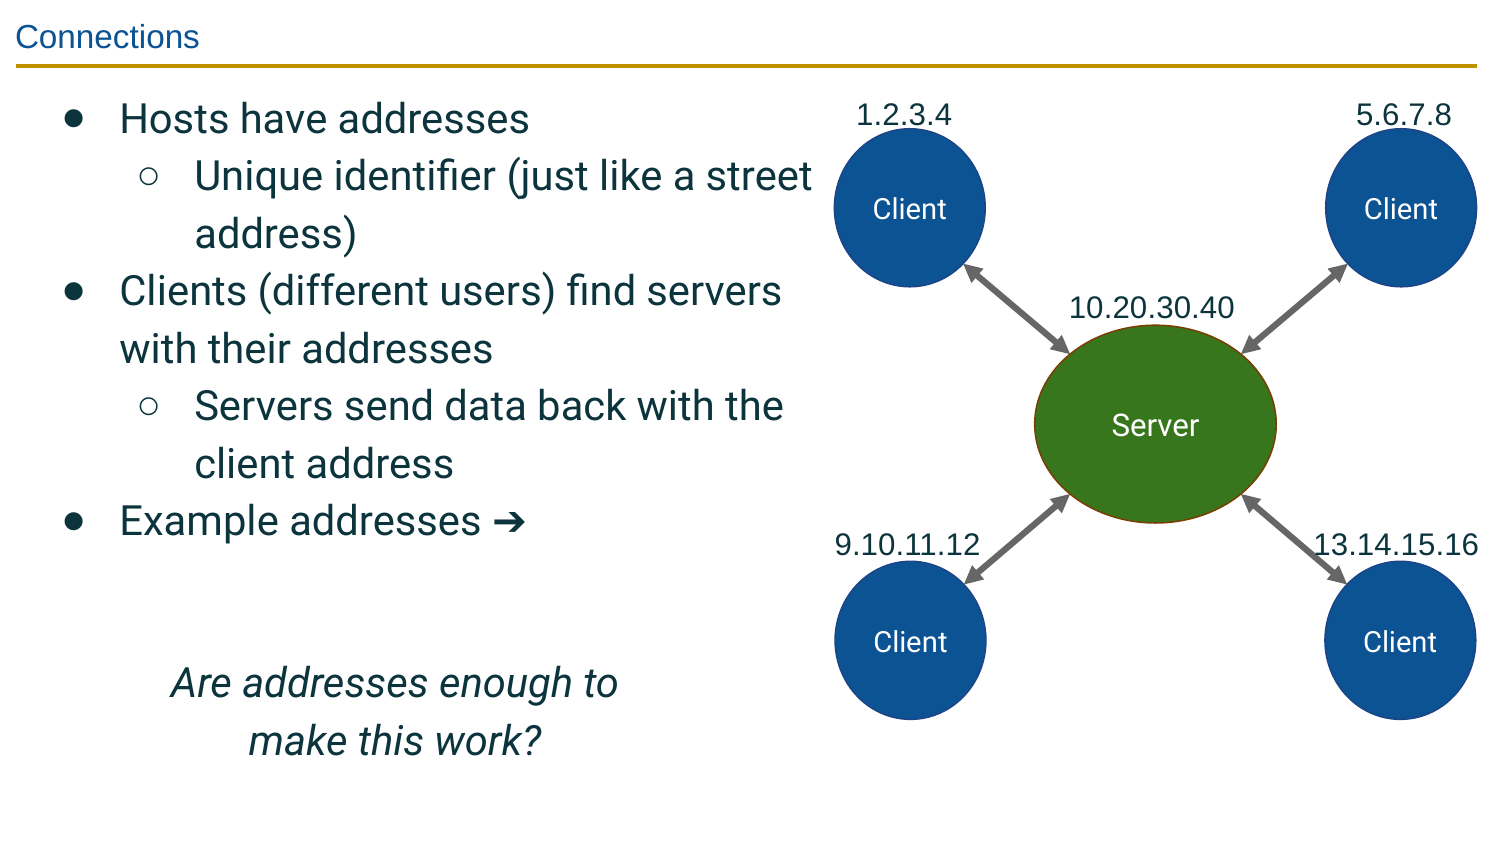

# Connections
Hosts have addresses
Unique identifier (just like a street address)
Clients (different users) find servers with their addresses
Servers send data back with the client address
Example addresses ➔
1.2.3.4
5.6.7.8
Client
Client
Server
Client
Client
10.20.30.40
9.10.11.12
13.14.15.16
Are addresses enough to make this work?